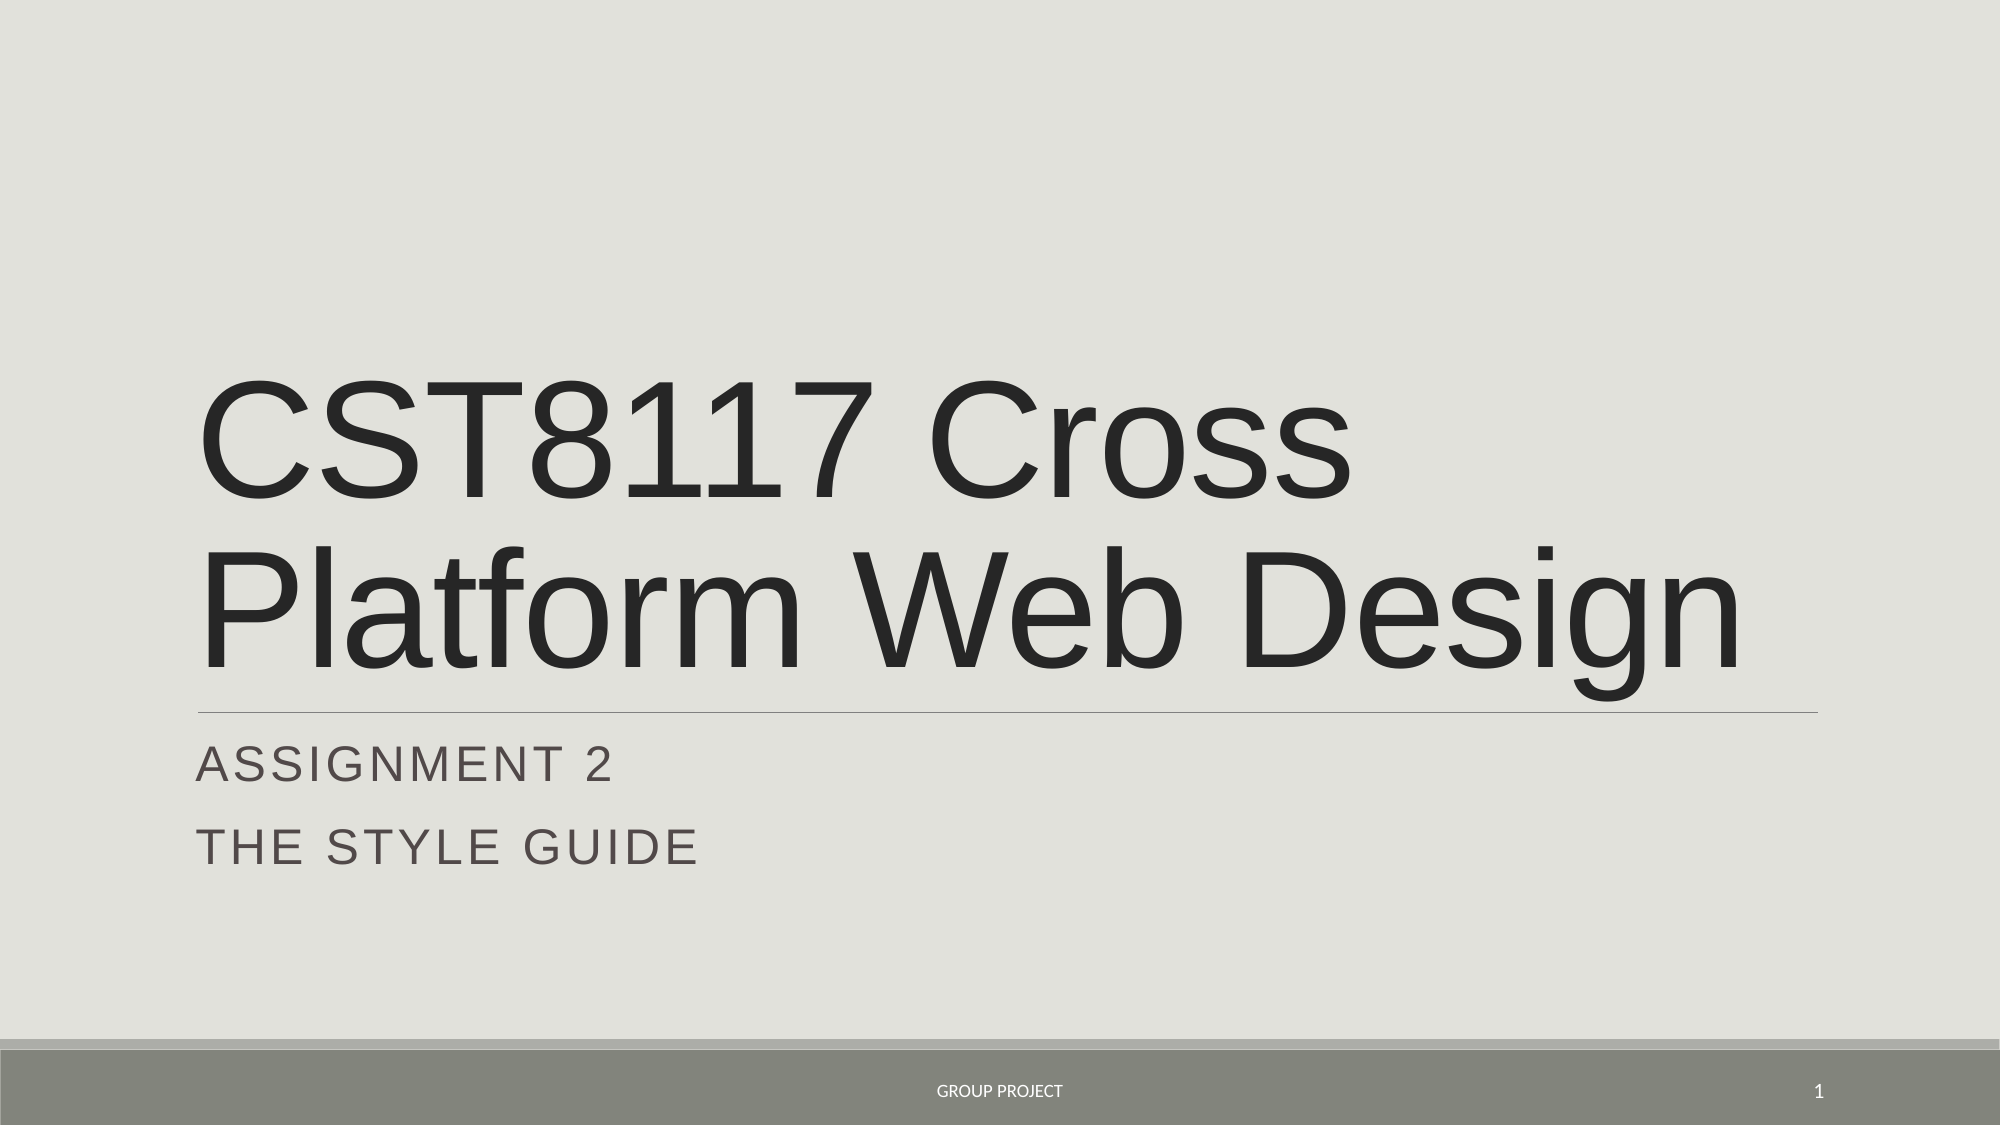

# CST8117 Cross Platform Web Design
Assignment 2
The Style Guide
Group project
1